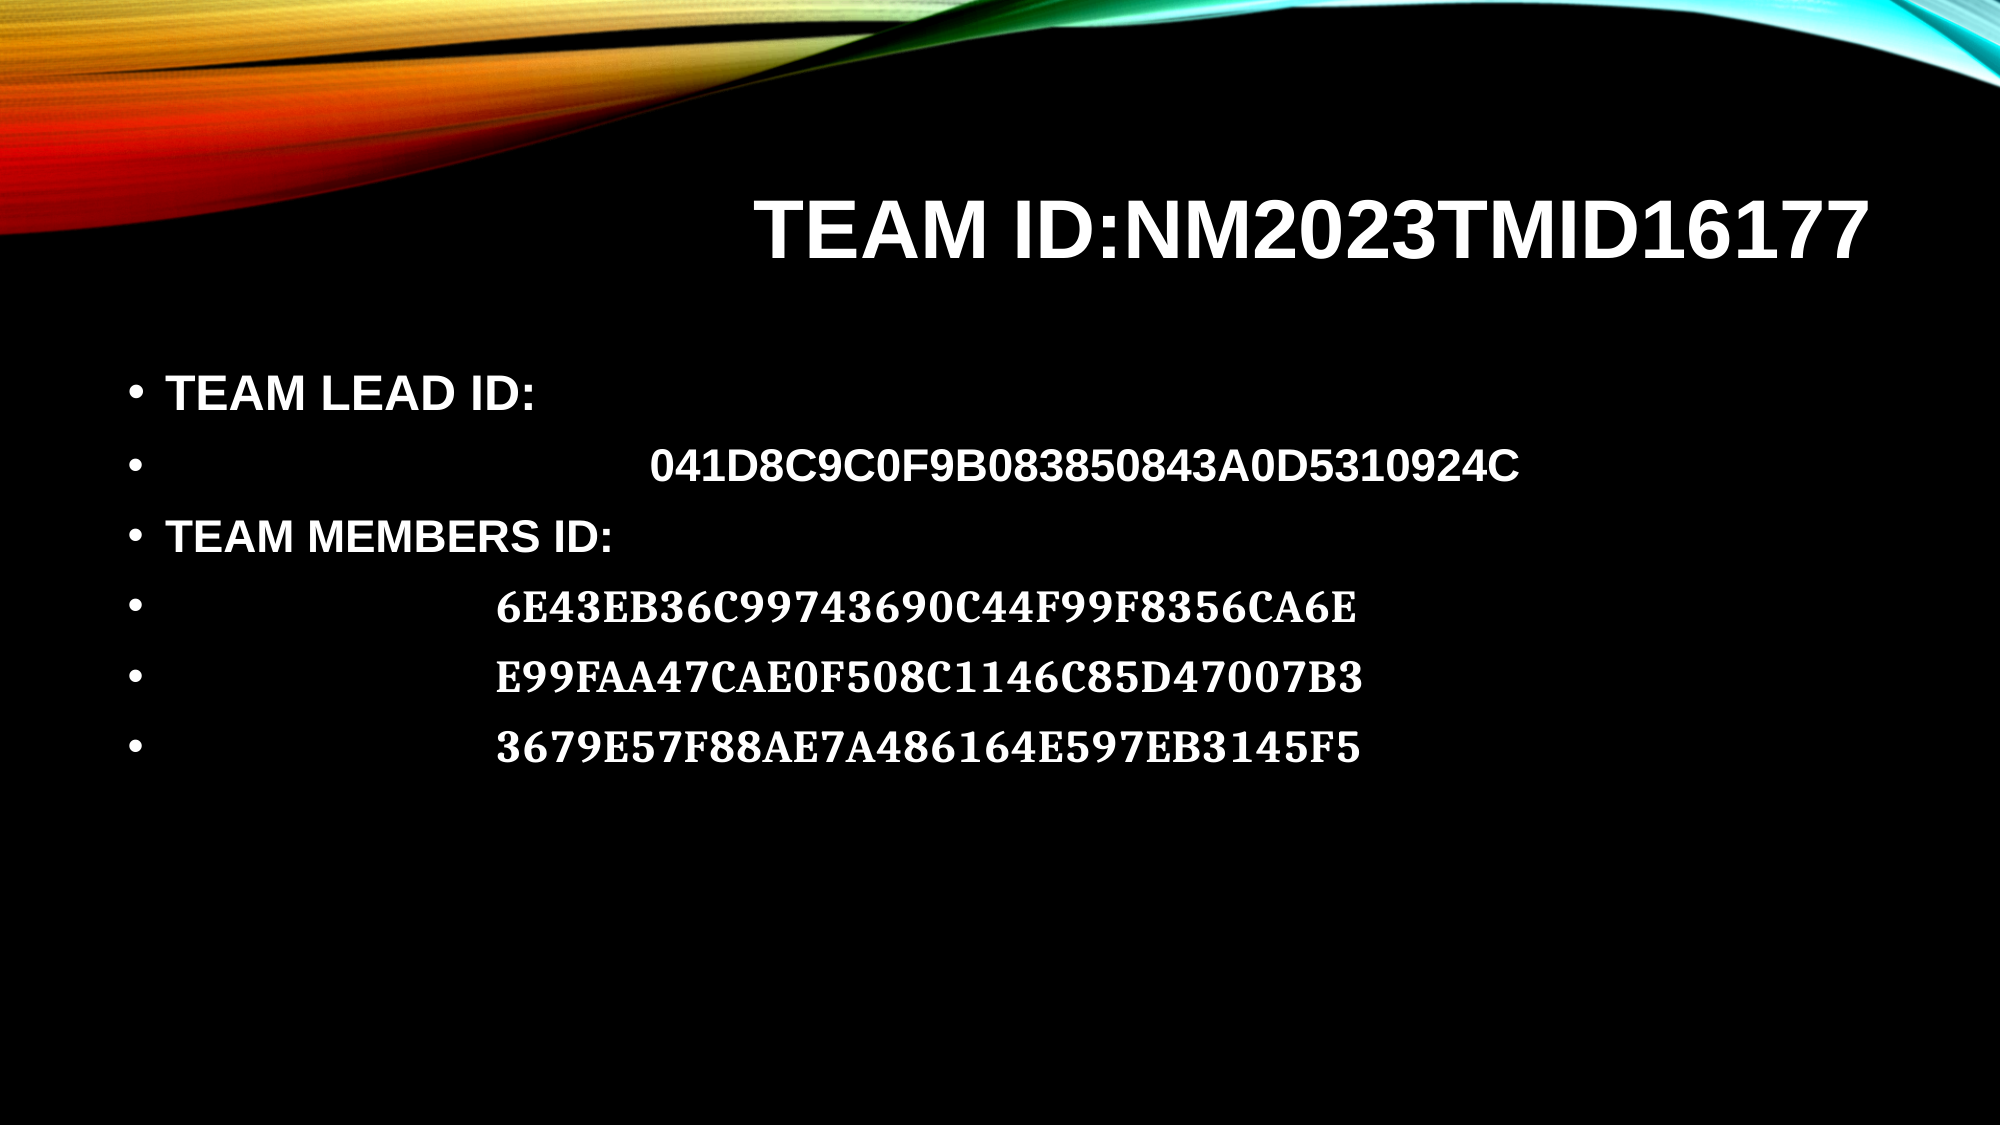

# TEAM ID:NM2023TMID16177
TEAM LEAD ID:
                                      041D8C9C0F9B083850843A0D5310924C
TEAM MEMBERS ID:
                                 6E43EB36C99743690C44F99F8356CA6E
                                 E99FAA47CAE0F508C1146C85D47007B3
                                 3679E57F88AE7A486164E597EB3145F5